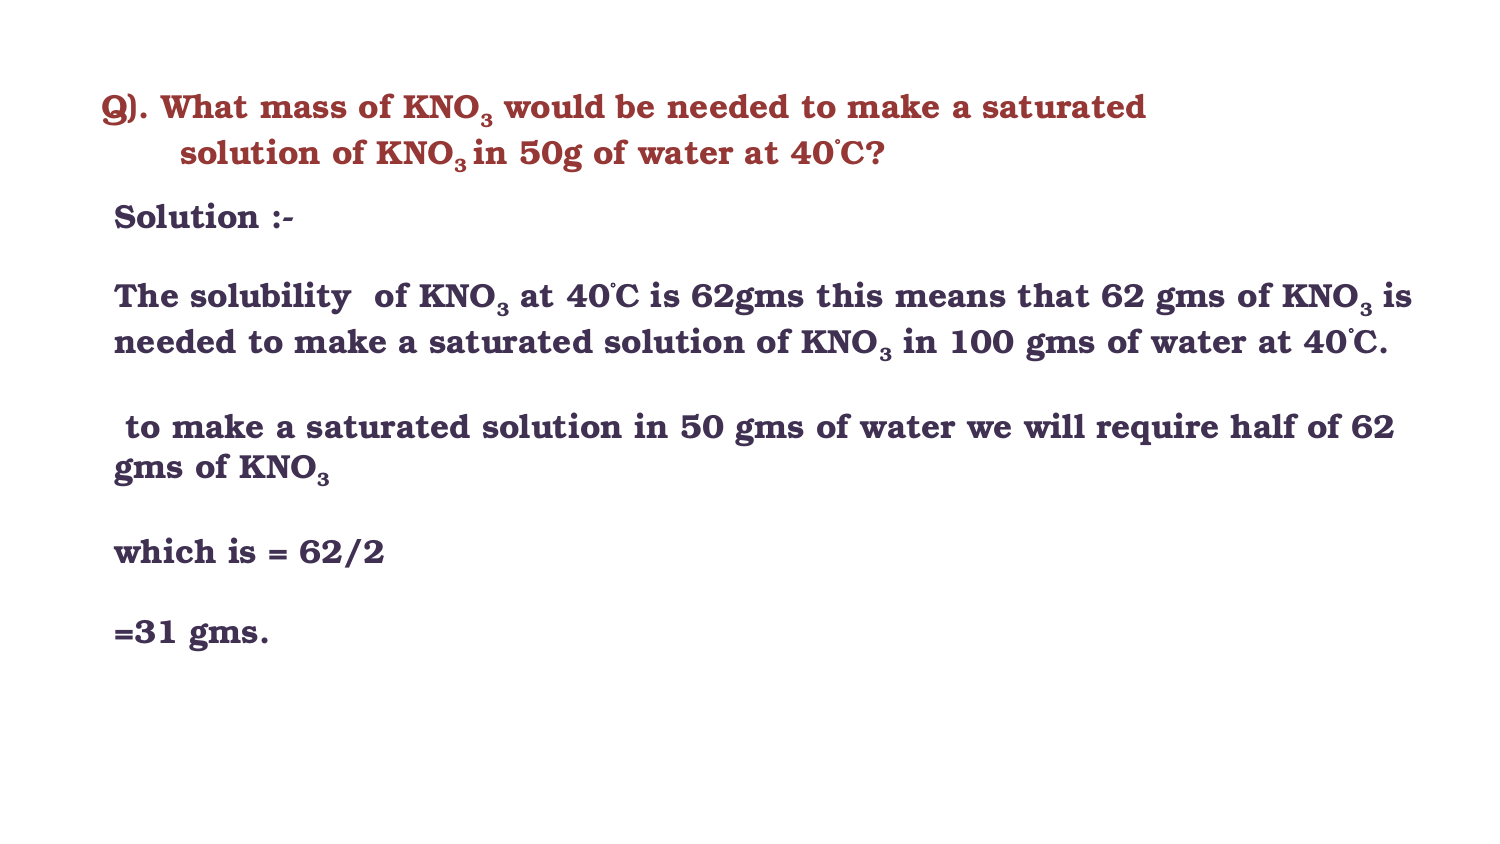

Q). What mass of KNO3 would be needed to make a saturated
       solution of KNO3 in 50g of water at 40°C?
Solution :-

The solubility  of KNO3 at 40°C is 62gms this means that 62 gms of KNO3 is needed to make a saturated solution of KNO3 in 100 gms of water at 40°C.

 to make a saturated solution in 50 gms of water we will require half of 62 gms of KNO3

which is = 62/2

=31 gms.